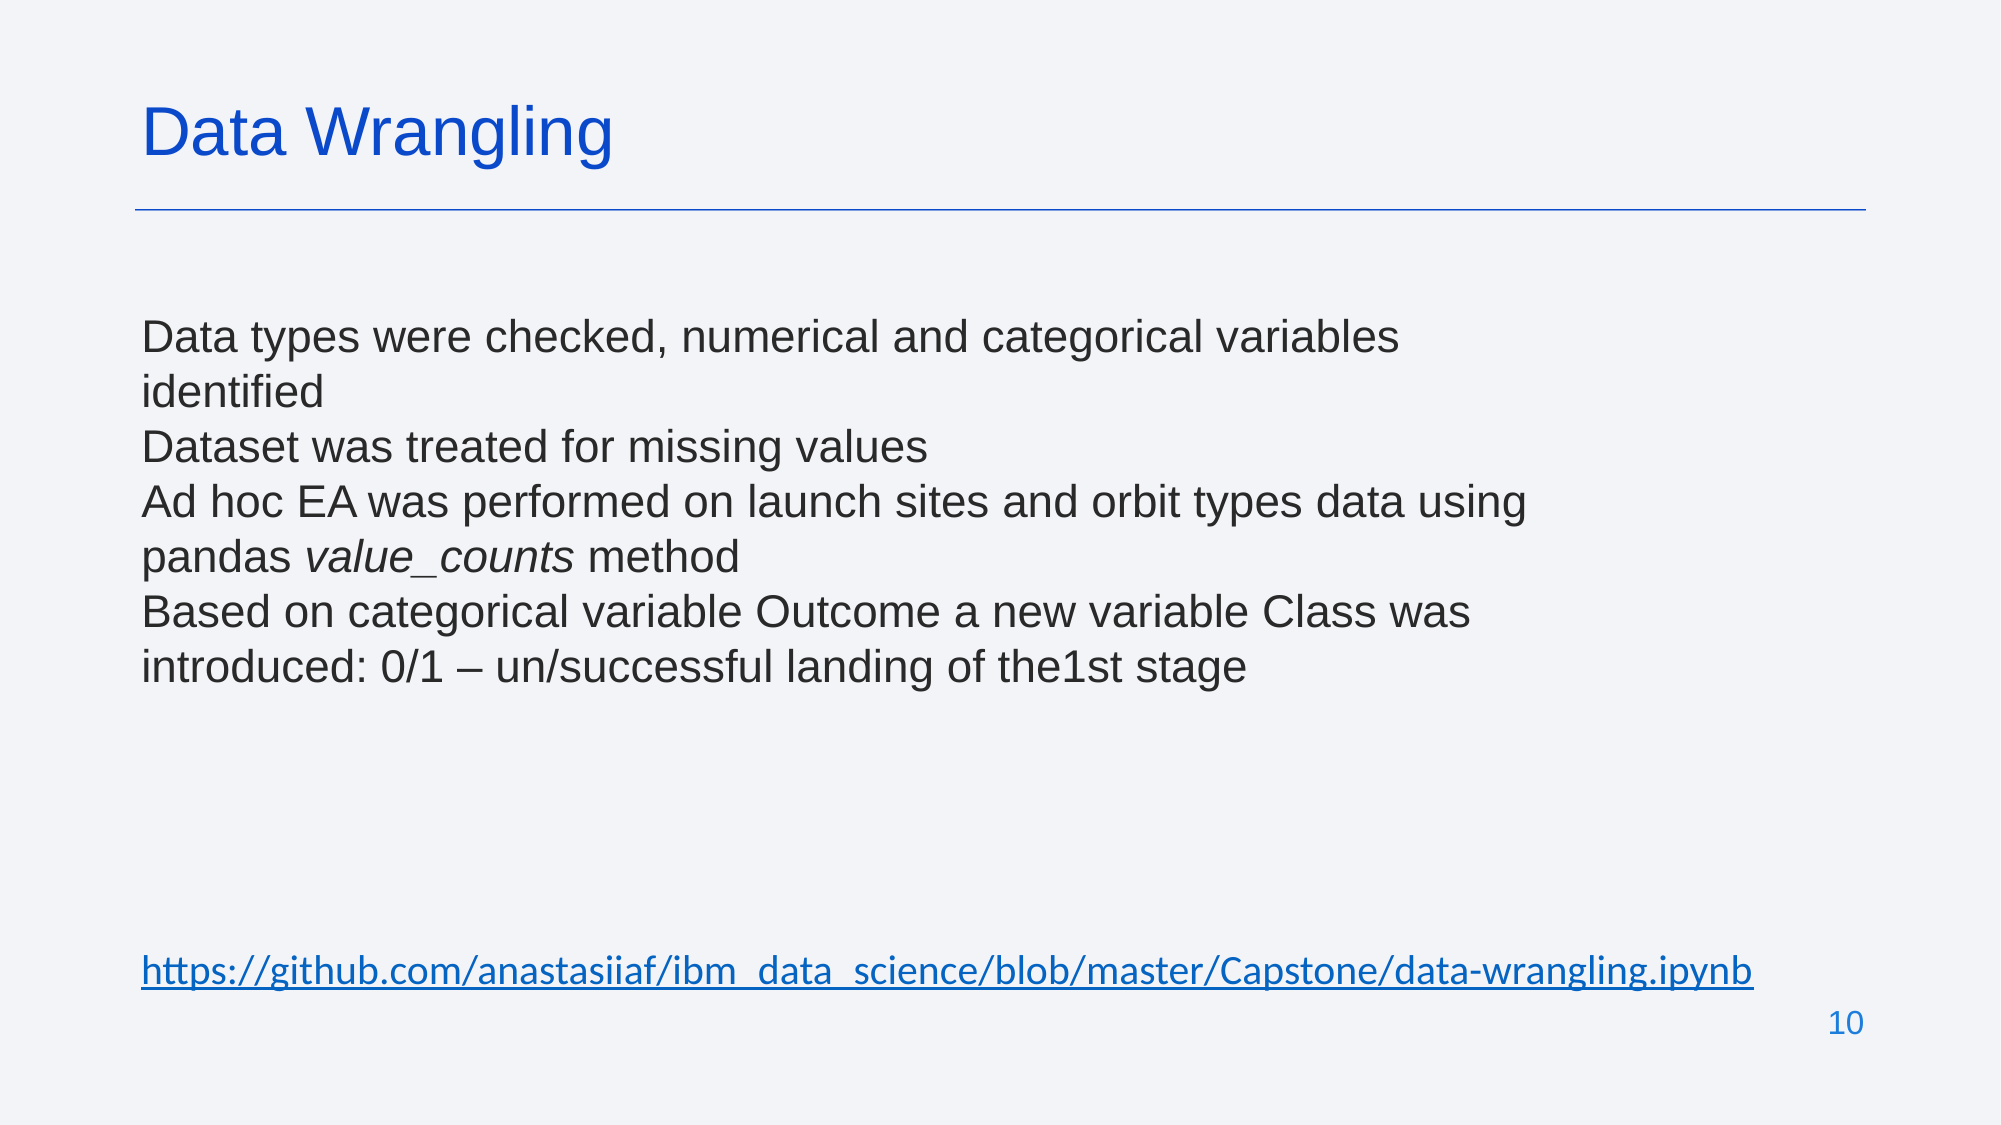

Data Wrangling
Data types were checked, numerical and categorical variables identified
Dataset was treated for missing values
Ad hoc EA was performed on launch sites and orbit types data using pandas value_counts method
Based on categorical variable Outcome a new variable Class was introduced: 0/1 – un/successful landing of the1st stage

https://github.com/anastasiiaf/ibm_data_science/blob/master/Capstone/data-wrangling.ipynb

10